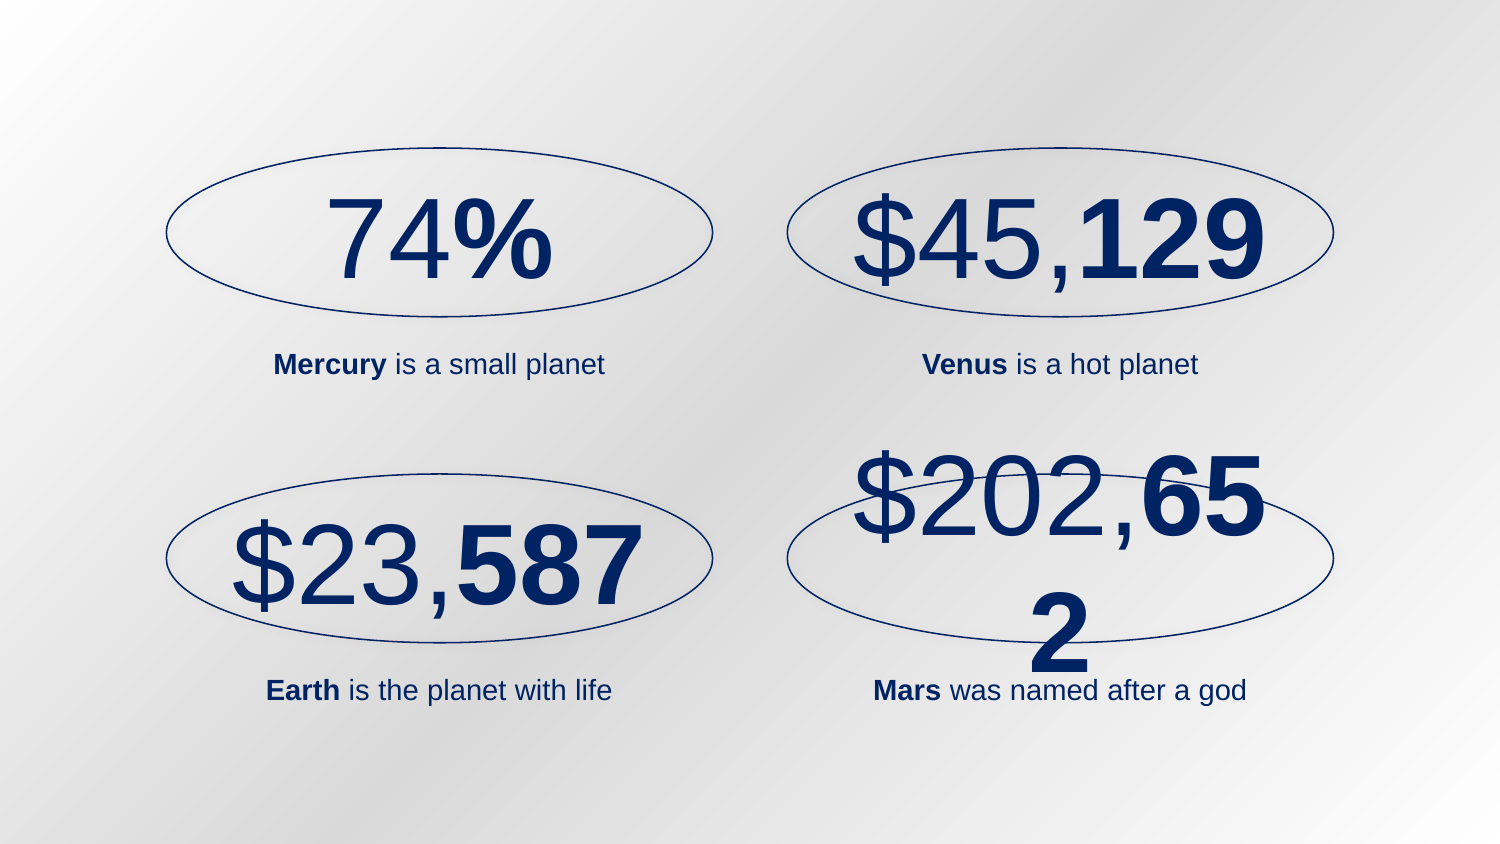

74%
# $45,129
Mercury is a small planet
Venus is a hot planet

$23,587

$202,652
Earth is the planet with life
Mars was named after a god